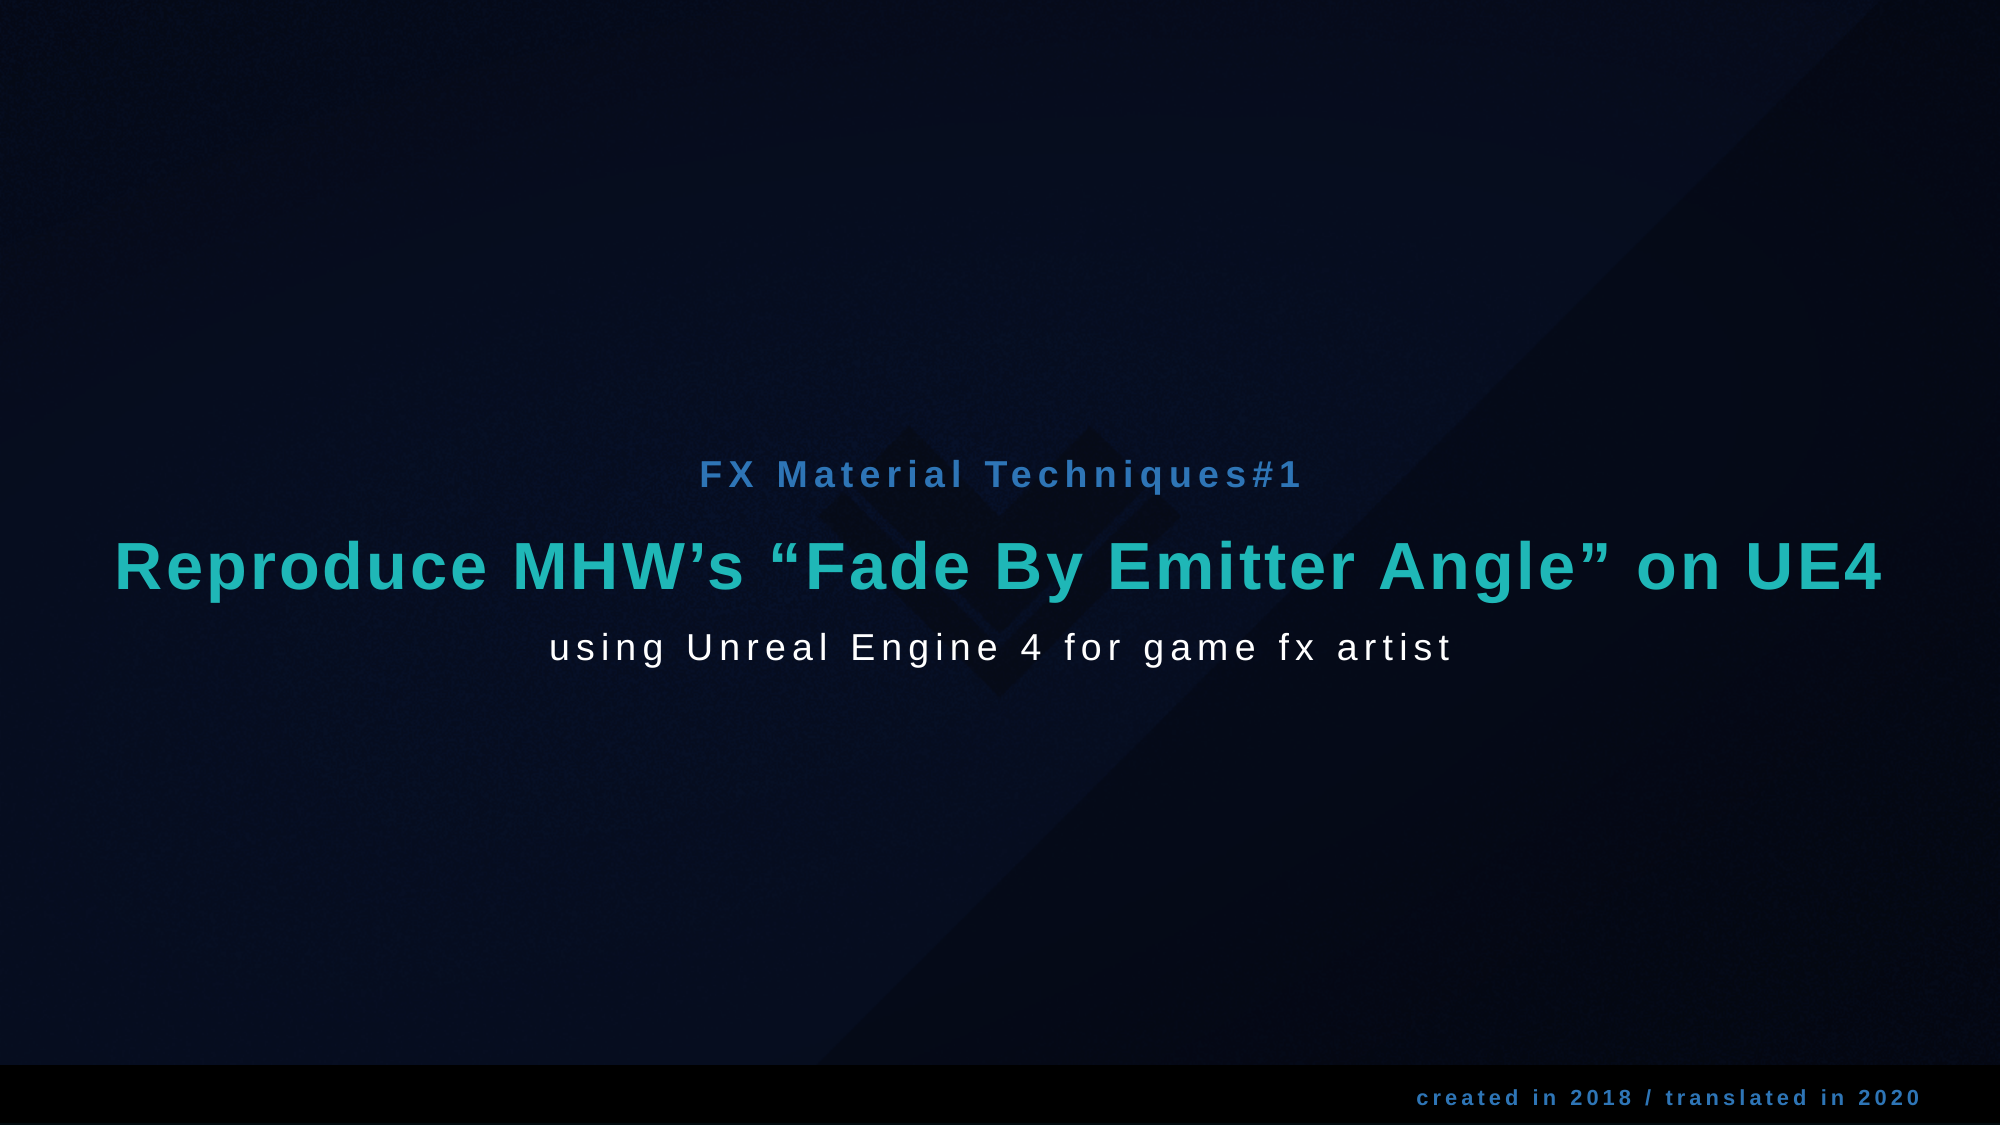

FX Material Techniques#1
Reproduce MHW’s “Fade By Emitter Angle” on UE4
using Unreal Engine 4 for game fx artist